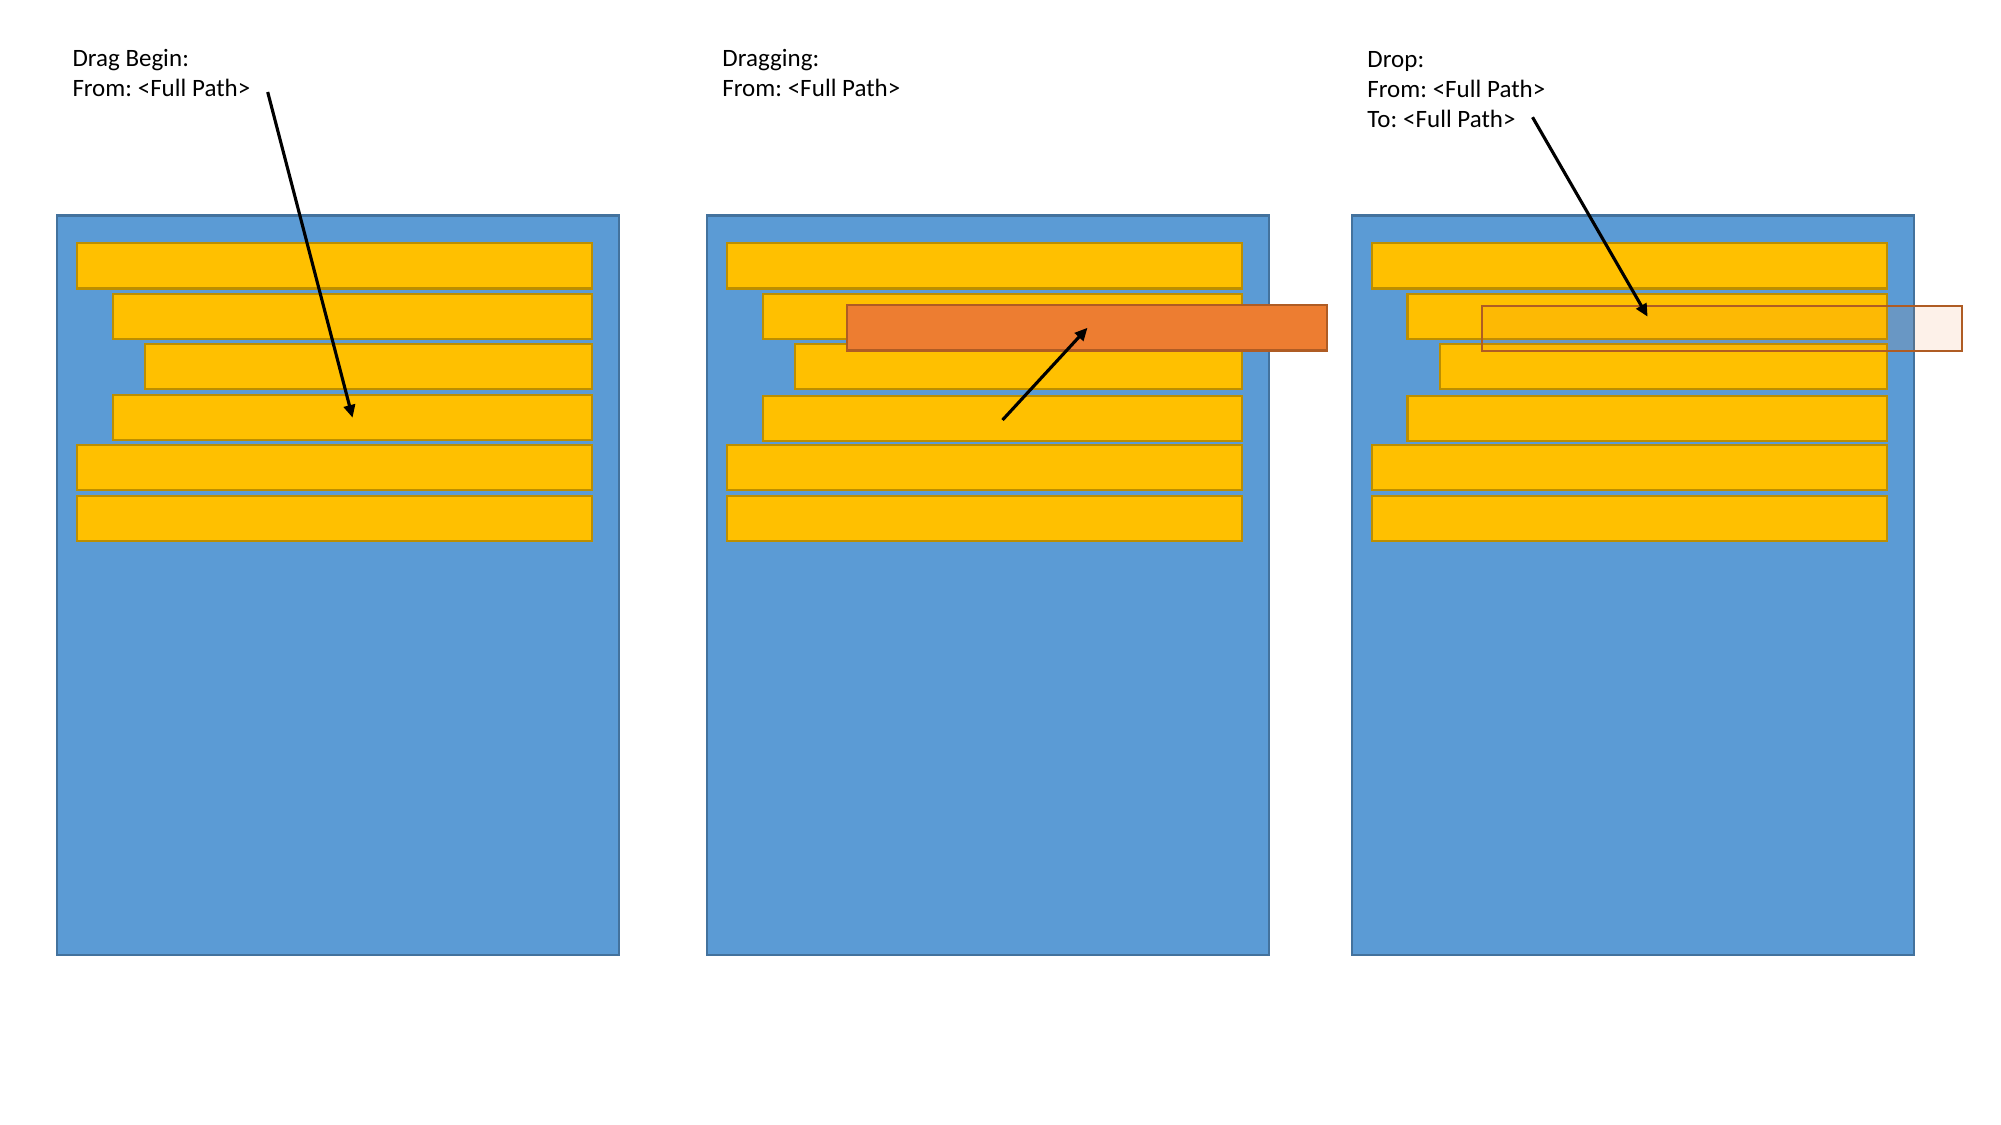

Drag Begin:
From: <Full Path>
Dragging:
From: <Full Path>
Drop:
From: <Full Path>
To: <Full Path>